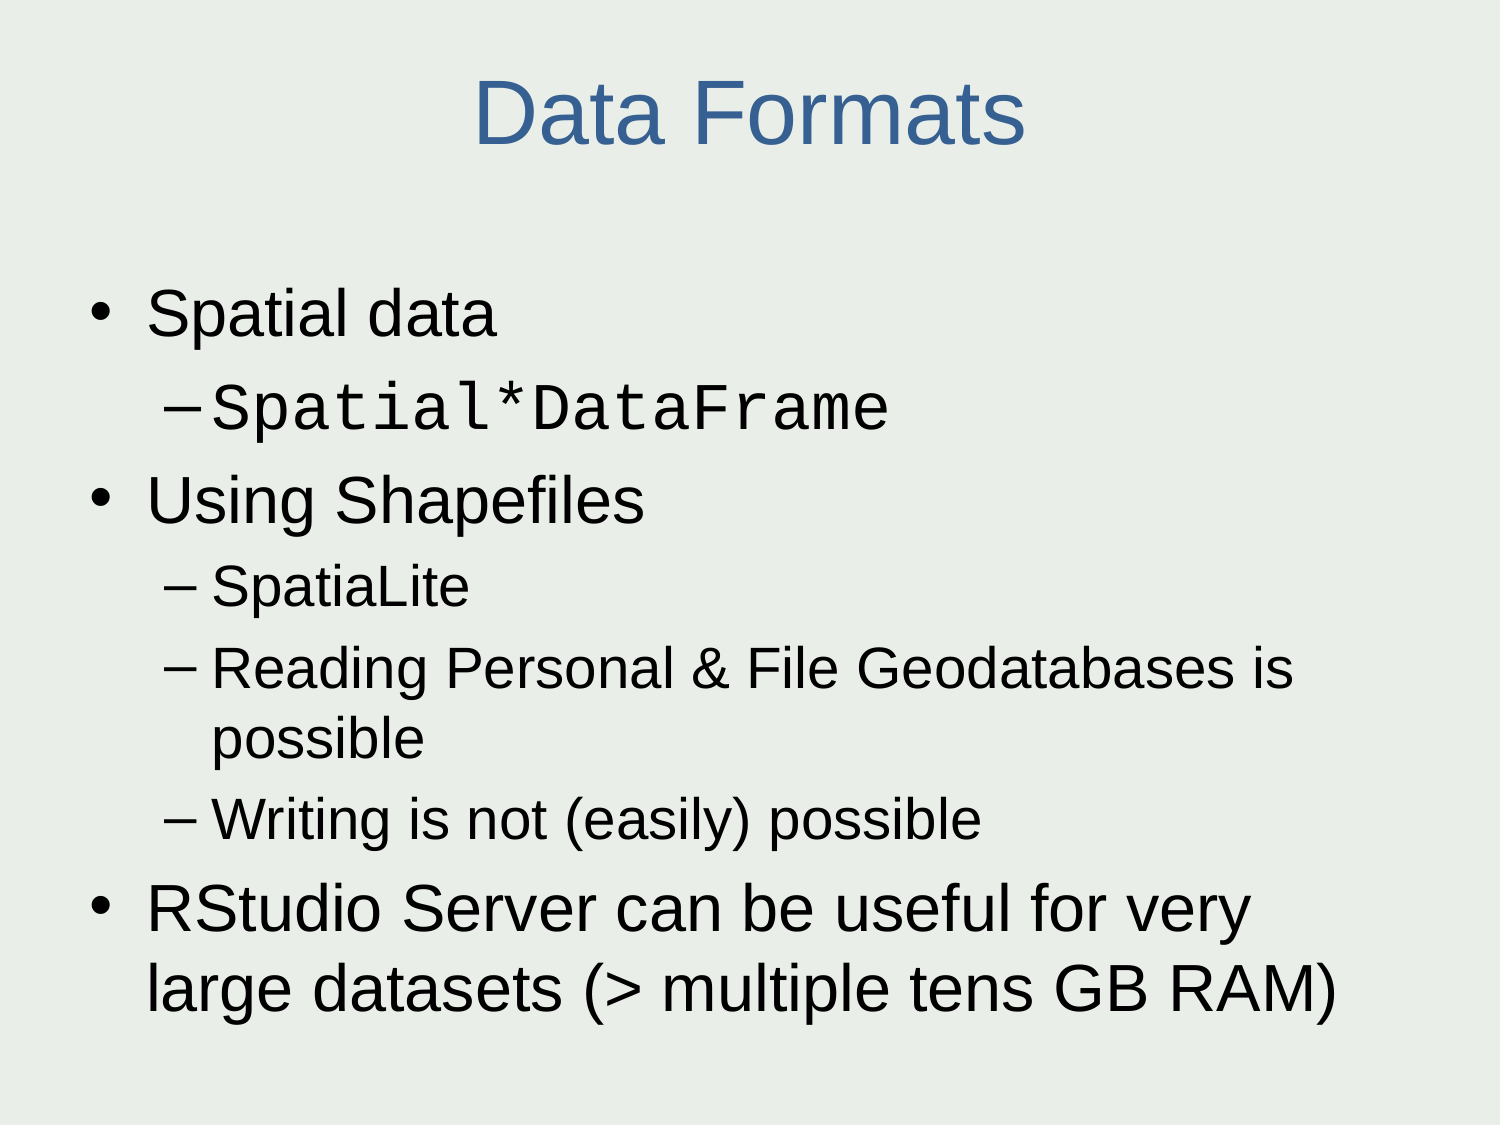

# Data Formats
Spatial data
Spatial*DataFrame
Using Shapefiles
SpatiaLite
Reading Personal & File Geodatabases is possible
Writing is not (easily) possible
RStudio Server can be useful for very large datasets (> multiple tens GB RAM)